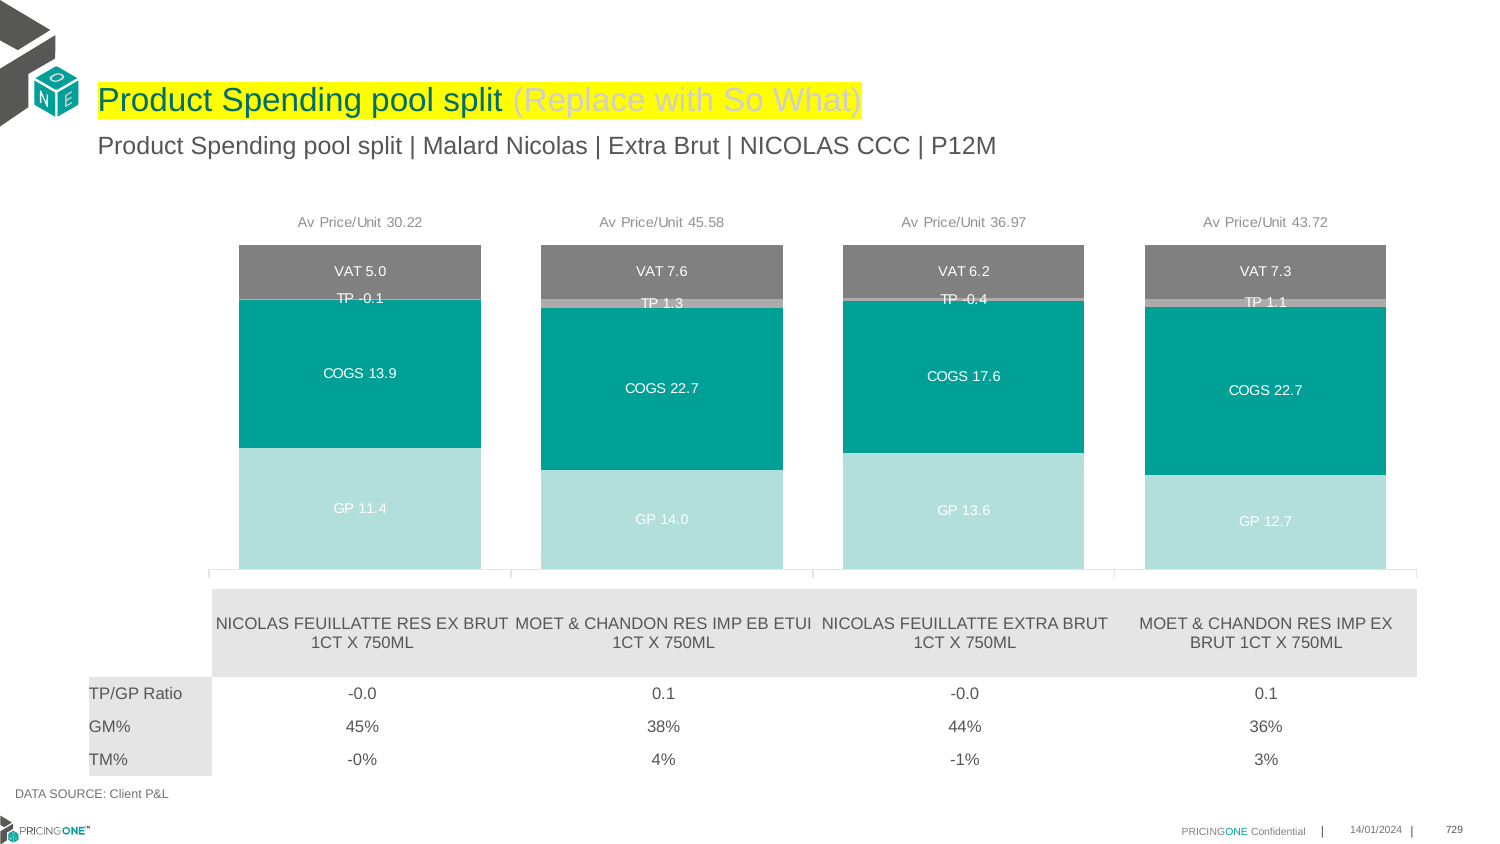

# Product Spending pool split (Replace with So What)
Product Spending pool split | Malard Nicolas | Extra Brut | NICOLAS CCC | P12M

### Chart

| Category | GP | COGS | TP | VAT |
|---|---|---|---|---|
| Av Price/Unit 30.22 | 11.358145643153527 | 13.892095850622407 | -0.07043513139695534 | 5.035961272475795 |
| Av Price/Unit 45.58 | 13.978221818181817 | 22.67373272727273 | 1.3328412121212168 | 7.596969696969691 |
| Av Price/Unit 36.97 | 13.590054736842106 | 17.6426 | -0.42563719298245317 | 6.161403508771927 |
| Av Price/Unit 43.72 | 12.691711111111113 | 22.666155555555555 | 1.0721744855967117 | 7.286008230452673 |
|  | NICOLAS FEUILLATTE RES EX BRUT 1CT X 750ML | MOET & CHANDON RES IMP EB ETUI 1CT X 750ML | NICOLAS FEUILLATTE EXTRA BRUT 1CT X 750ML | MOET & CHANDON RES IMP EX BRUT 1CT X 750ML |
| --- | --- | --- | --- | --- |
| TP/GP Ratio | -0.0 | 0.1 | -0.0 | 0.1 |
| GM% | 45% | 38% | 44% | 36% |
| TM% | -0% | 4% | -1% | 3% |
DATA SOURCE: Client P&L

14/01/2024
729